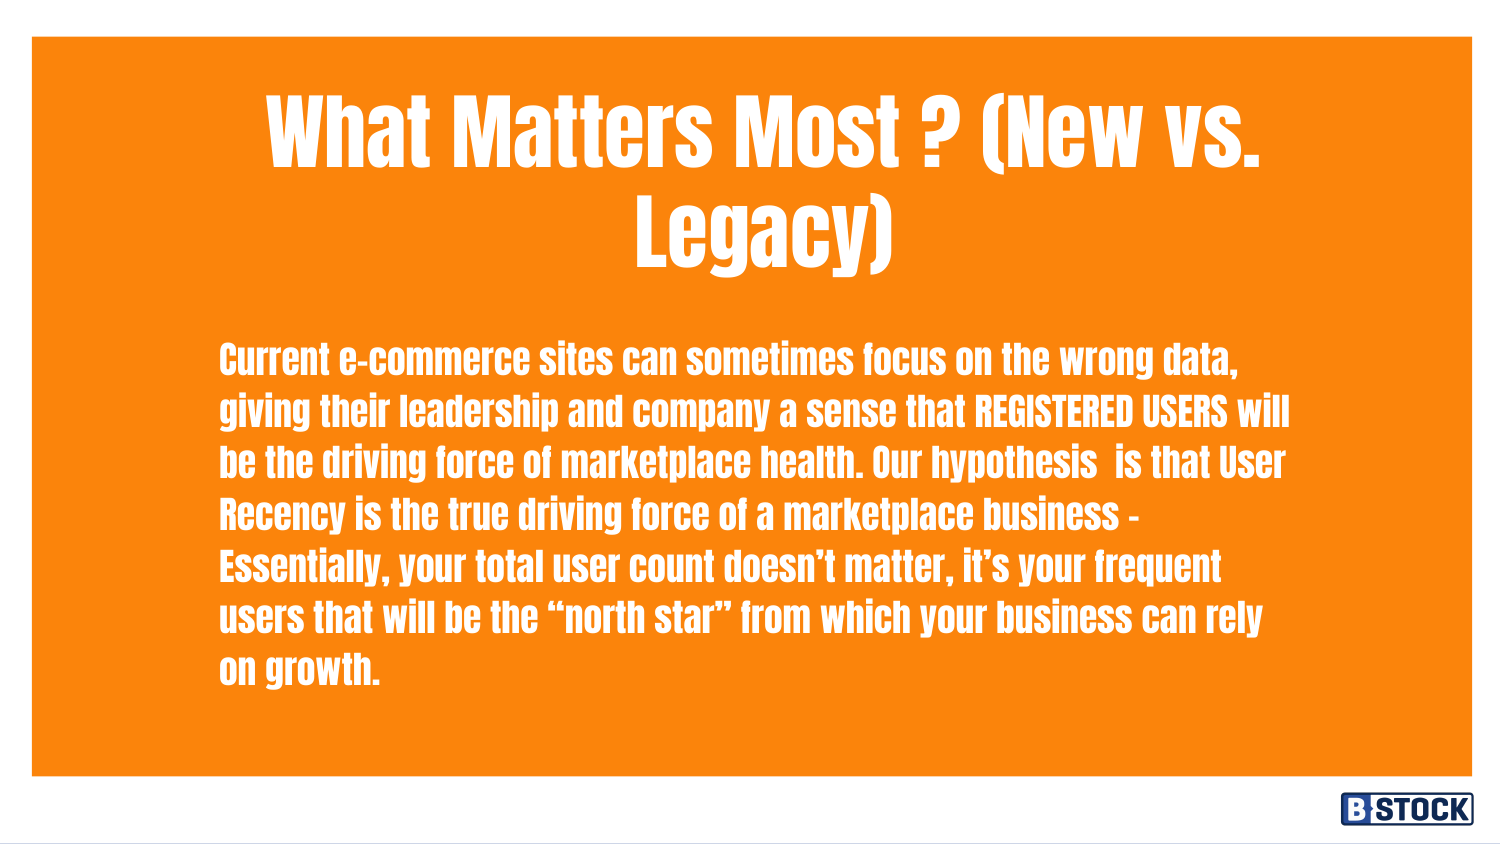

What Matters Most ? (New vs. Legacy)
Current e-commerce sites can sometimes focus on the wrong data, giving their leadership and company a sense that REGISTERED USERS will be the driving force of marketplace health. Our hypothesis  is that User Recency is the true driving force of a marketplace business - Essentially, your total user count doesn’t matter, it’s your frequent users that will be the “north star” from which your business can rely on growth.